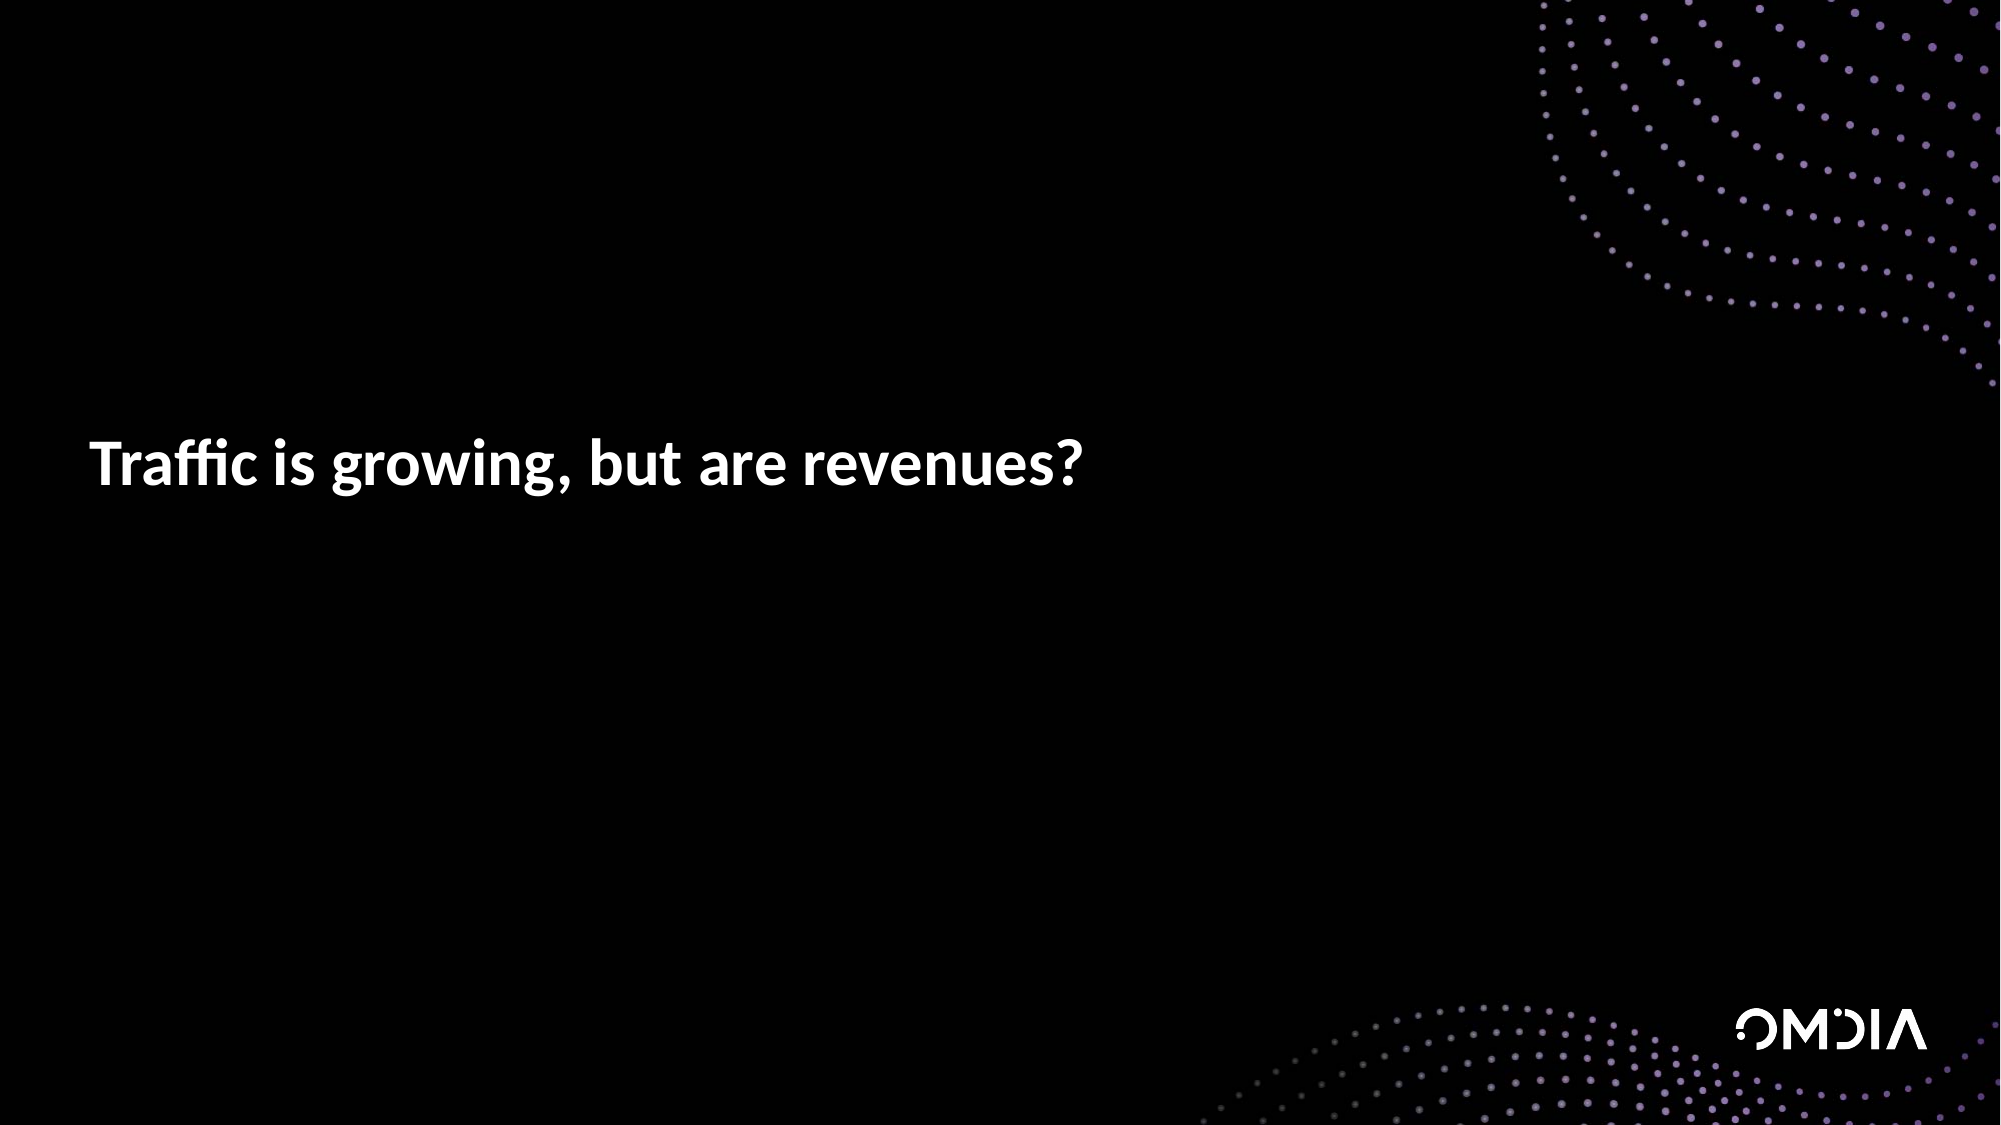

# Traffic is growing, but are revenues?